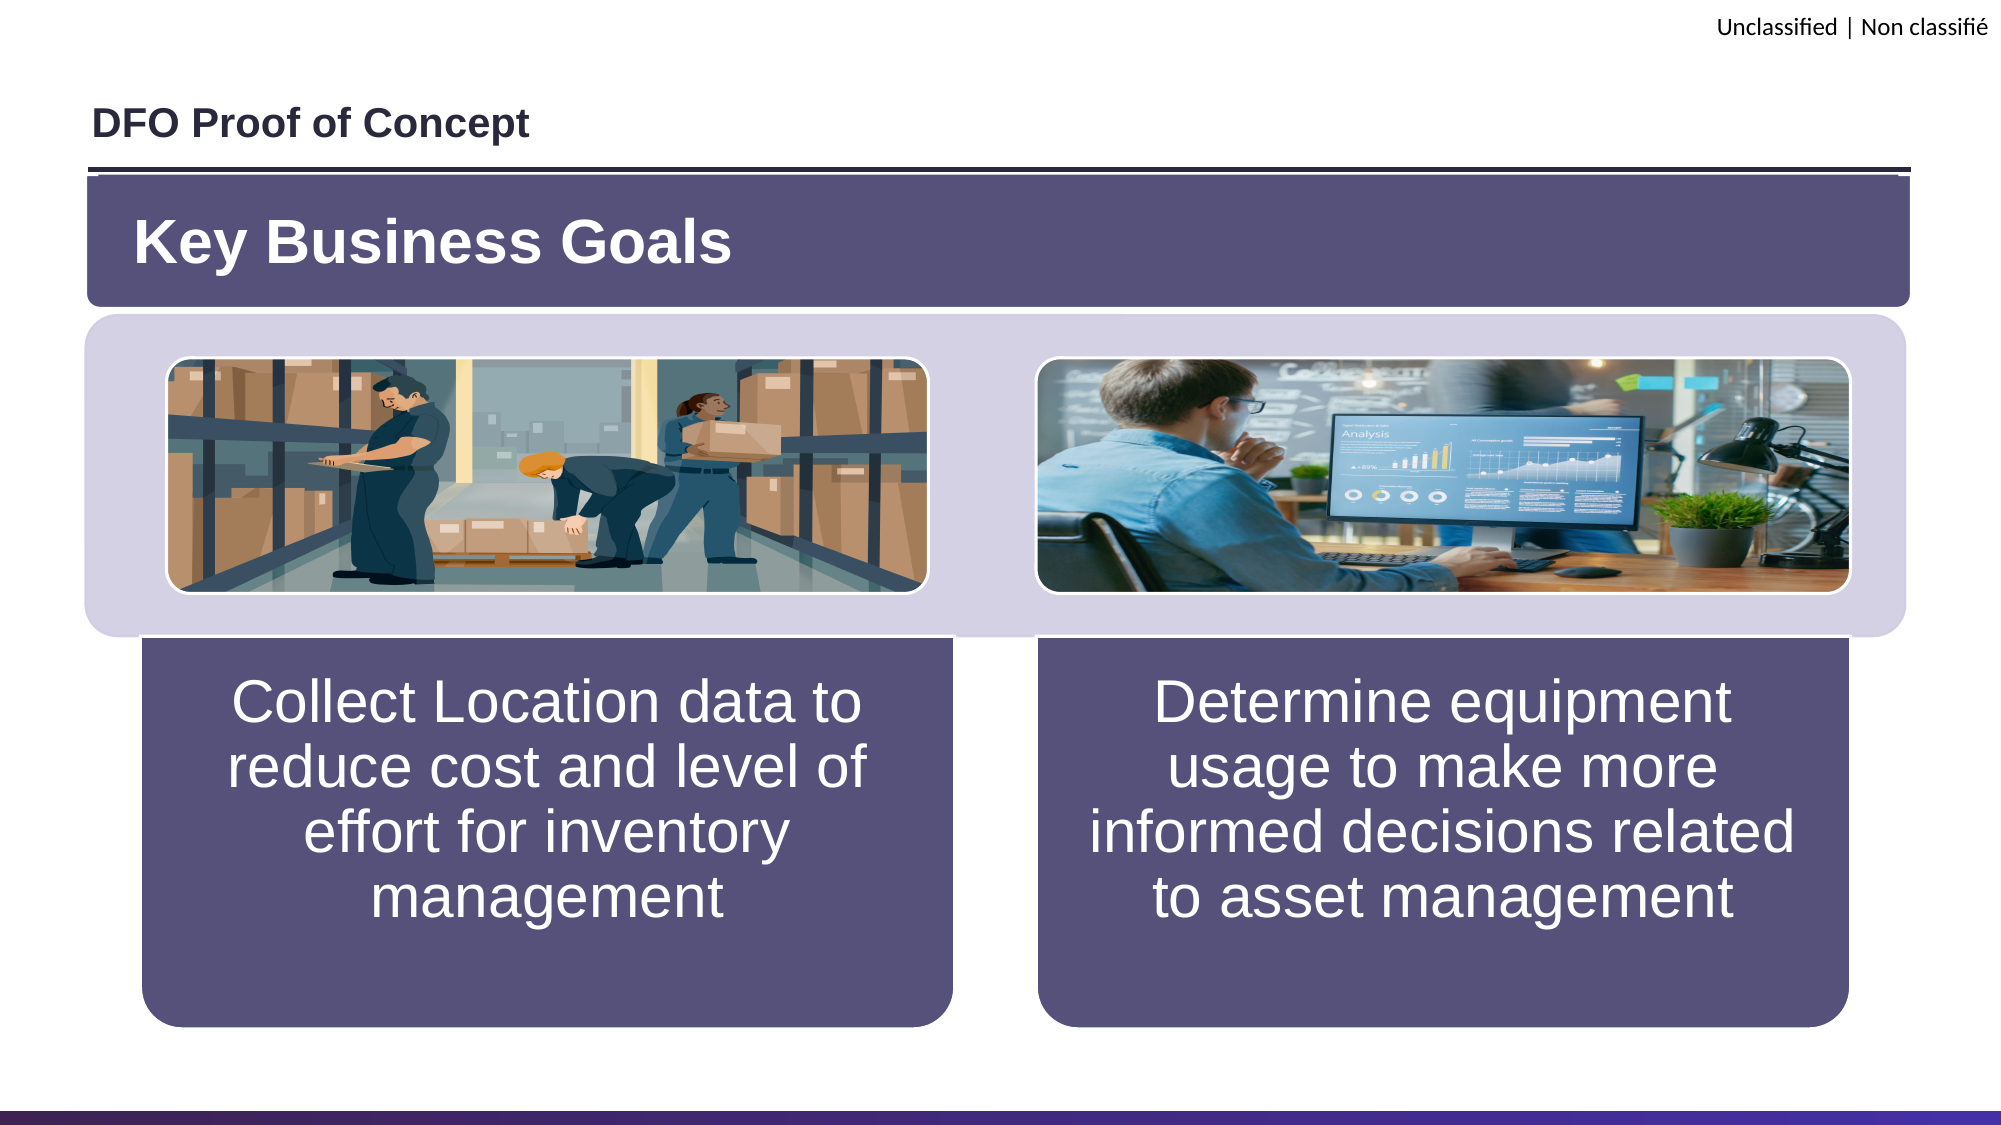

# DFO Proof of Concept

Key Business Goals
Collect Location data to reduce cost and level of effort for inventory management
Determine equipment usage to make more informed decisions related to asset management